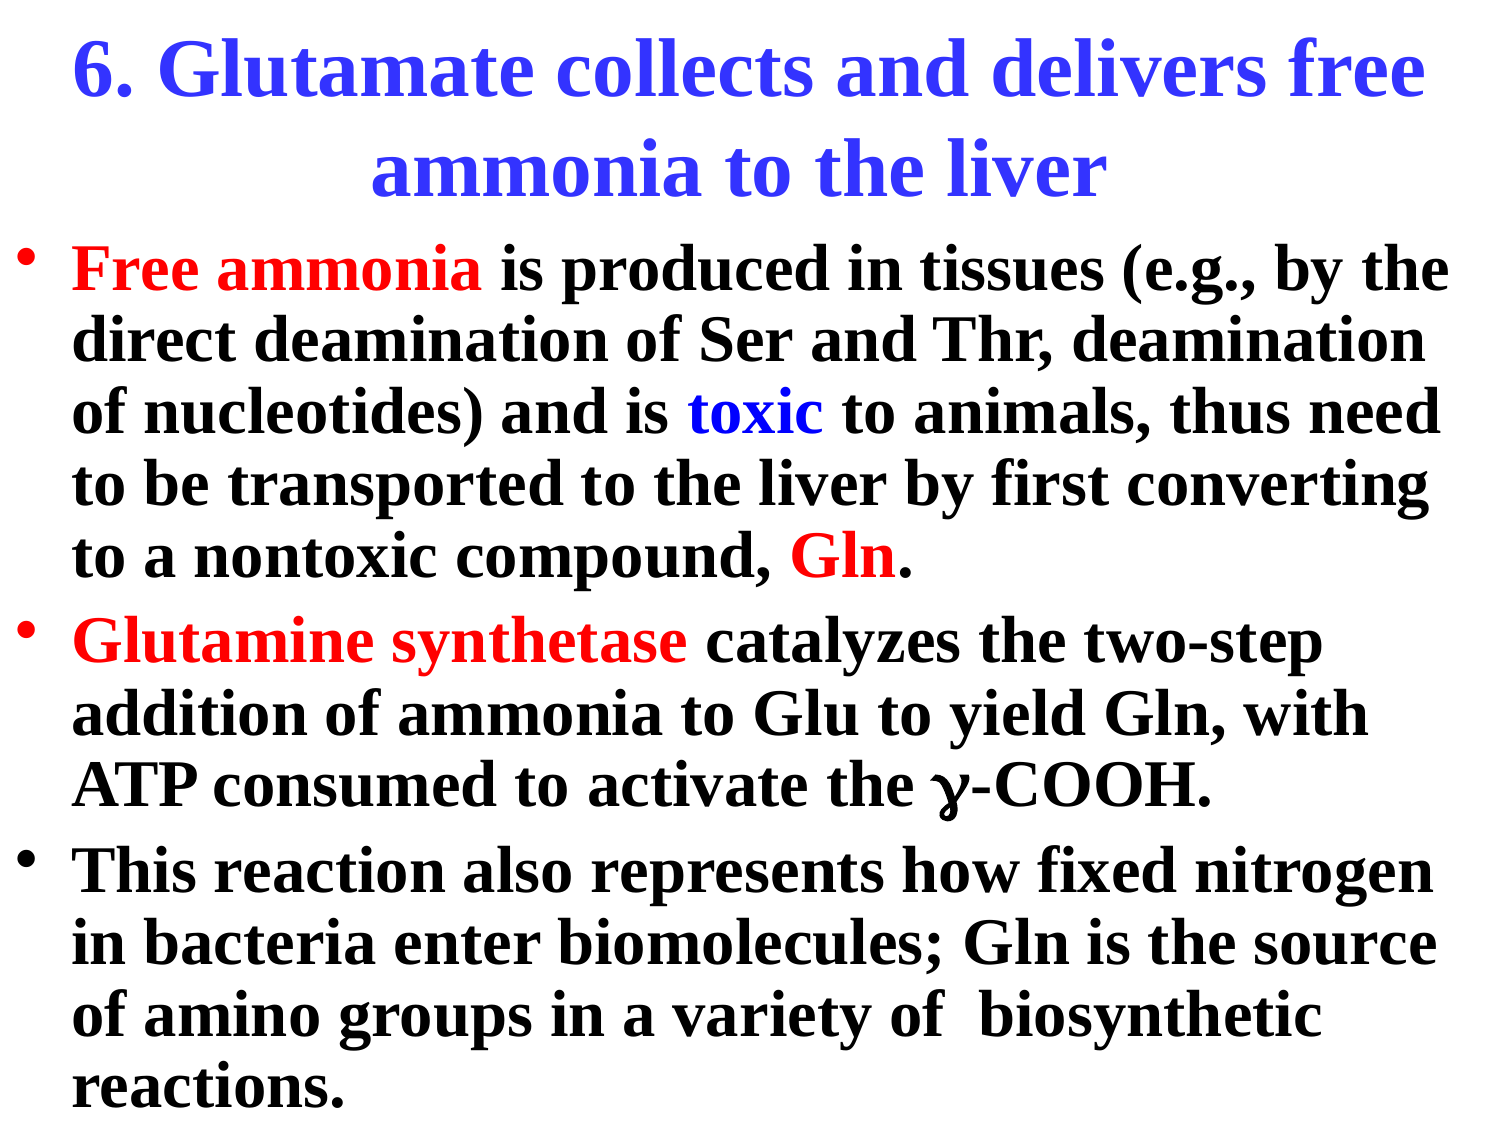

# 6. Glutamate collects and delivers free ammonia to the liver
Free ammonia is produced in tissues (e.g., by the direct deamination of Ser and Thr, deamination of nucleotides) and is toxic to animals, thus need to be transported to the liver by first converting to a nontoxic compound, Gln.
Glutamine synthetase catalyzes the two-step addition of ammonia to Glu to yield Gln, with ATP consumed to activate the γ-COOH.
This reaction also represents how fixed nitrogen in bacteria enter biomolecules; Gln is the source of amino groups in a variety of  biosynthetic reactions.